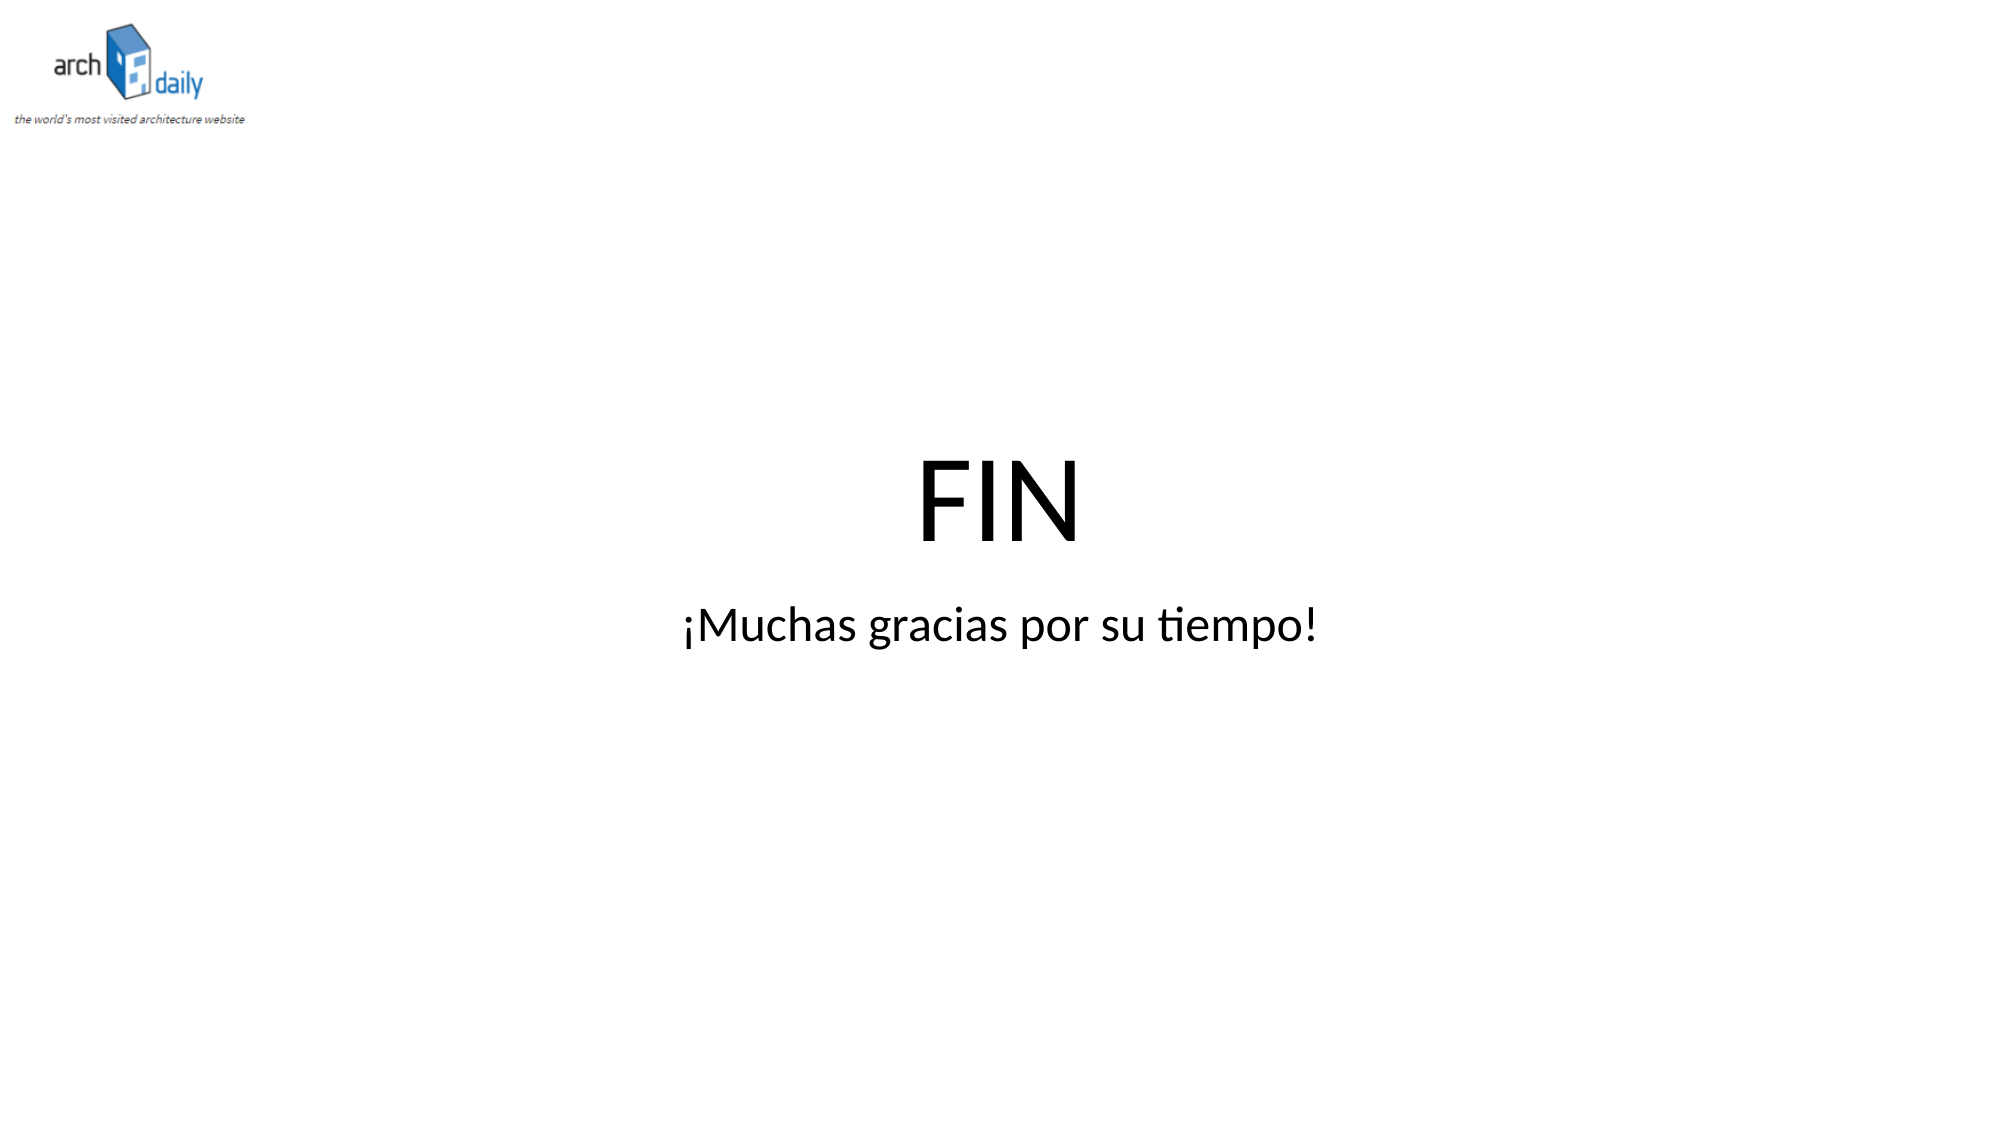

# FIN
¡Muchas gracias por su tiempo!